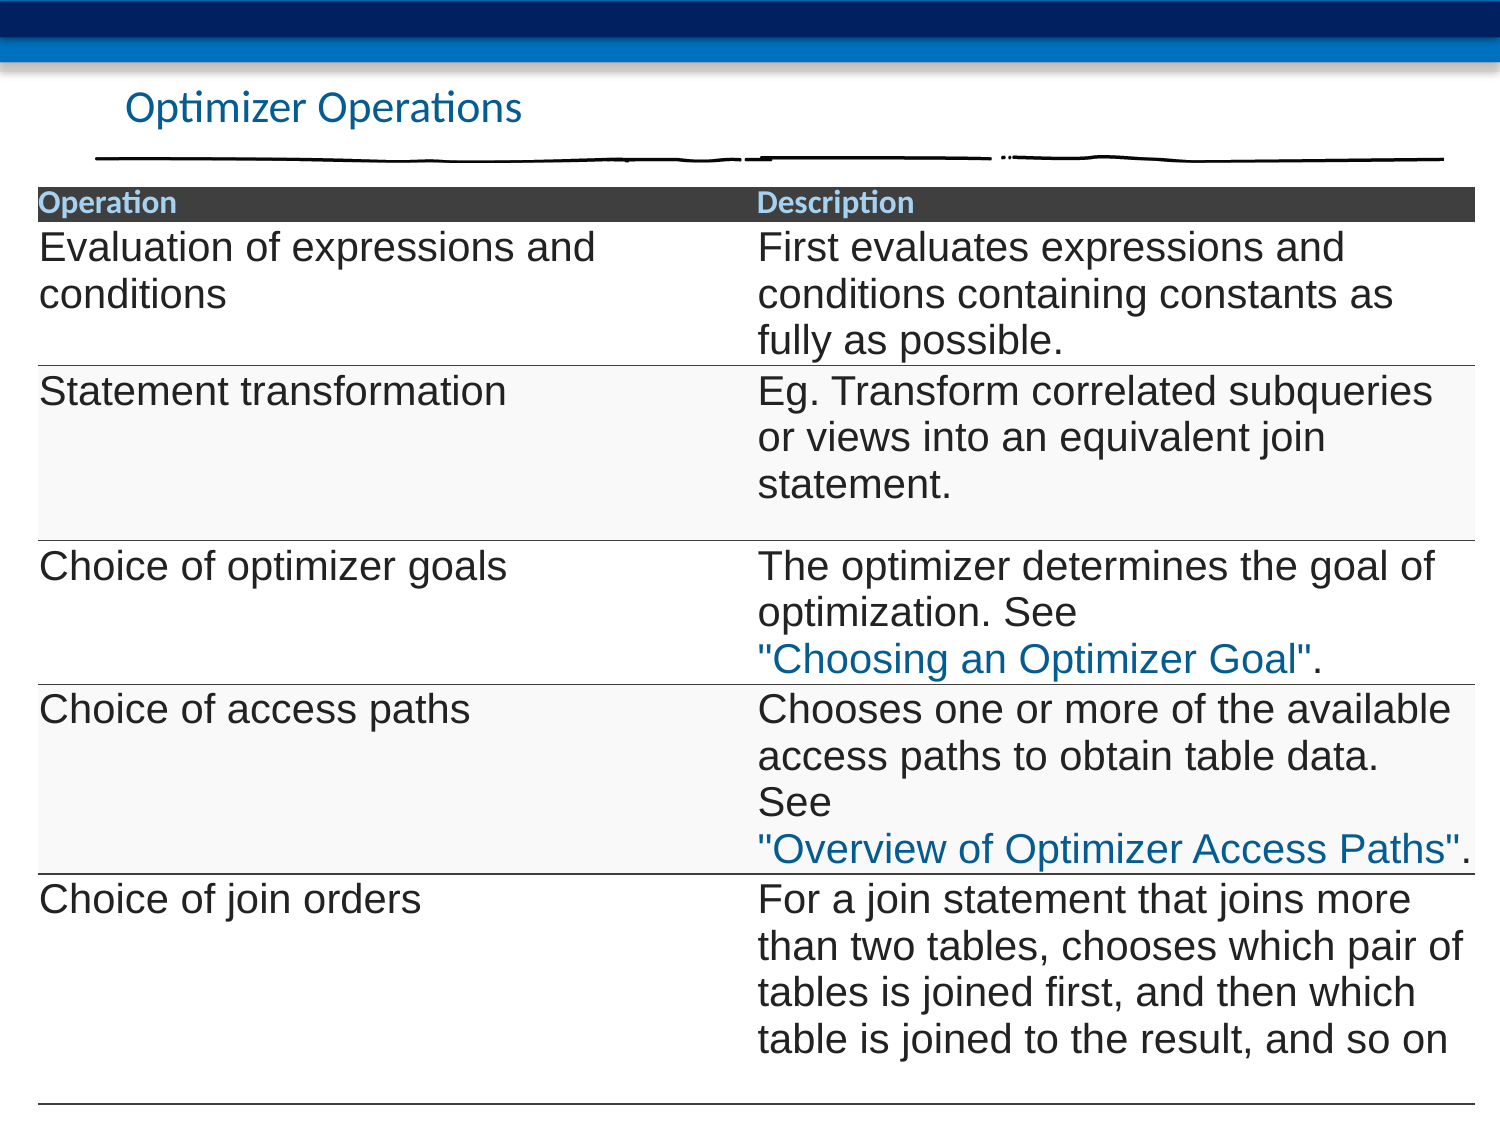

# Optimizer Operations
| Operation | Description |
| --- | --- |
| Evaluation of expressions and conditions | First evaluates expressions and conditions containing constants as fully as possible. |
| Statement transformation | Eg. Transform correlated subqueries or views into an equivalent join statement. |
| Choice of optimizer goals | The optimizer determines the goal of optimization. See "Choosing an Optimizer Goal". |
| Choice of access paths | Chooses one or more of the available access paths to obtain table data. See "Overview of Optimizer Access Paths". |
| Choice of join orders | For a join statement that joins more than two tables, chooses which pair of tables is joined first, and then which table is joined to the result, and so on |